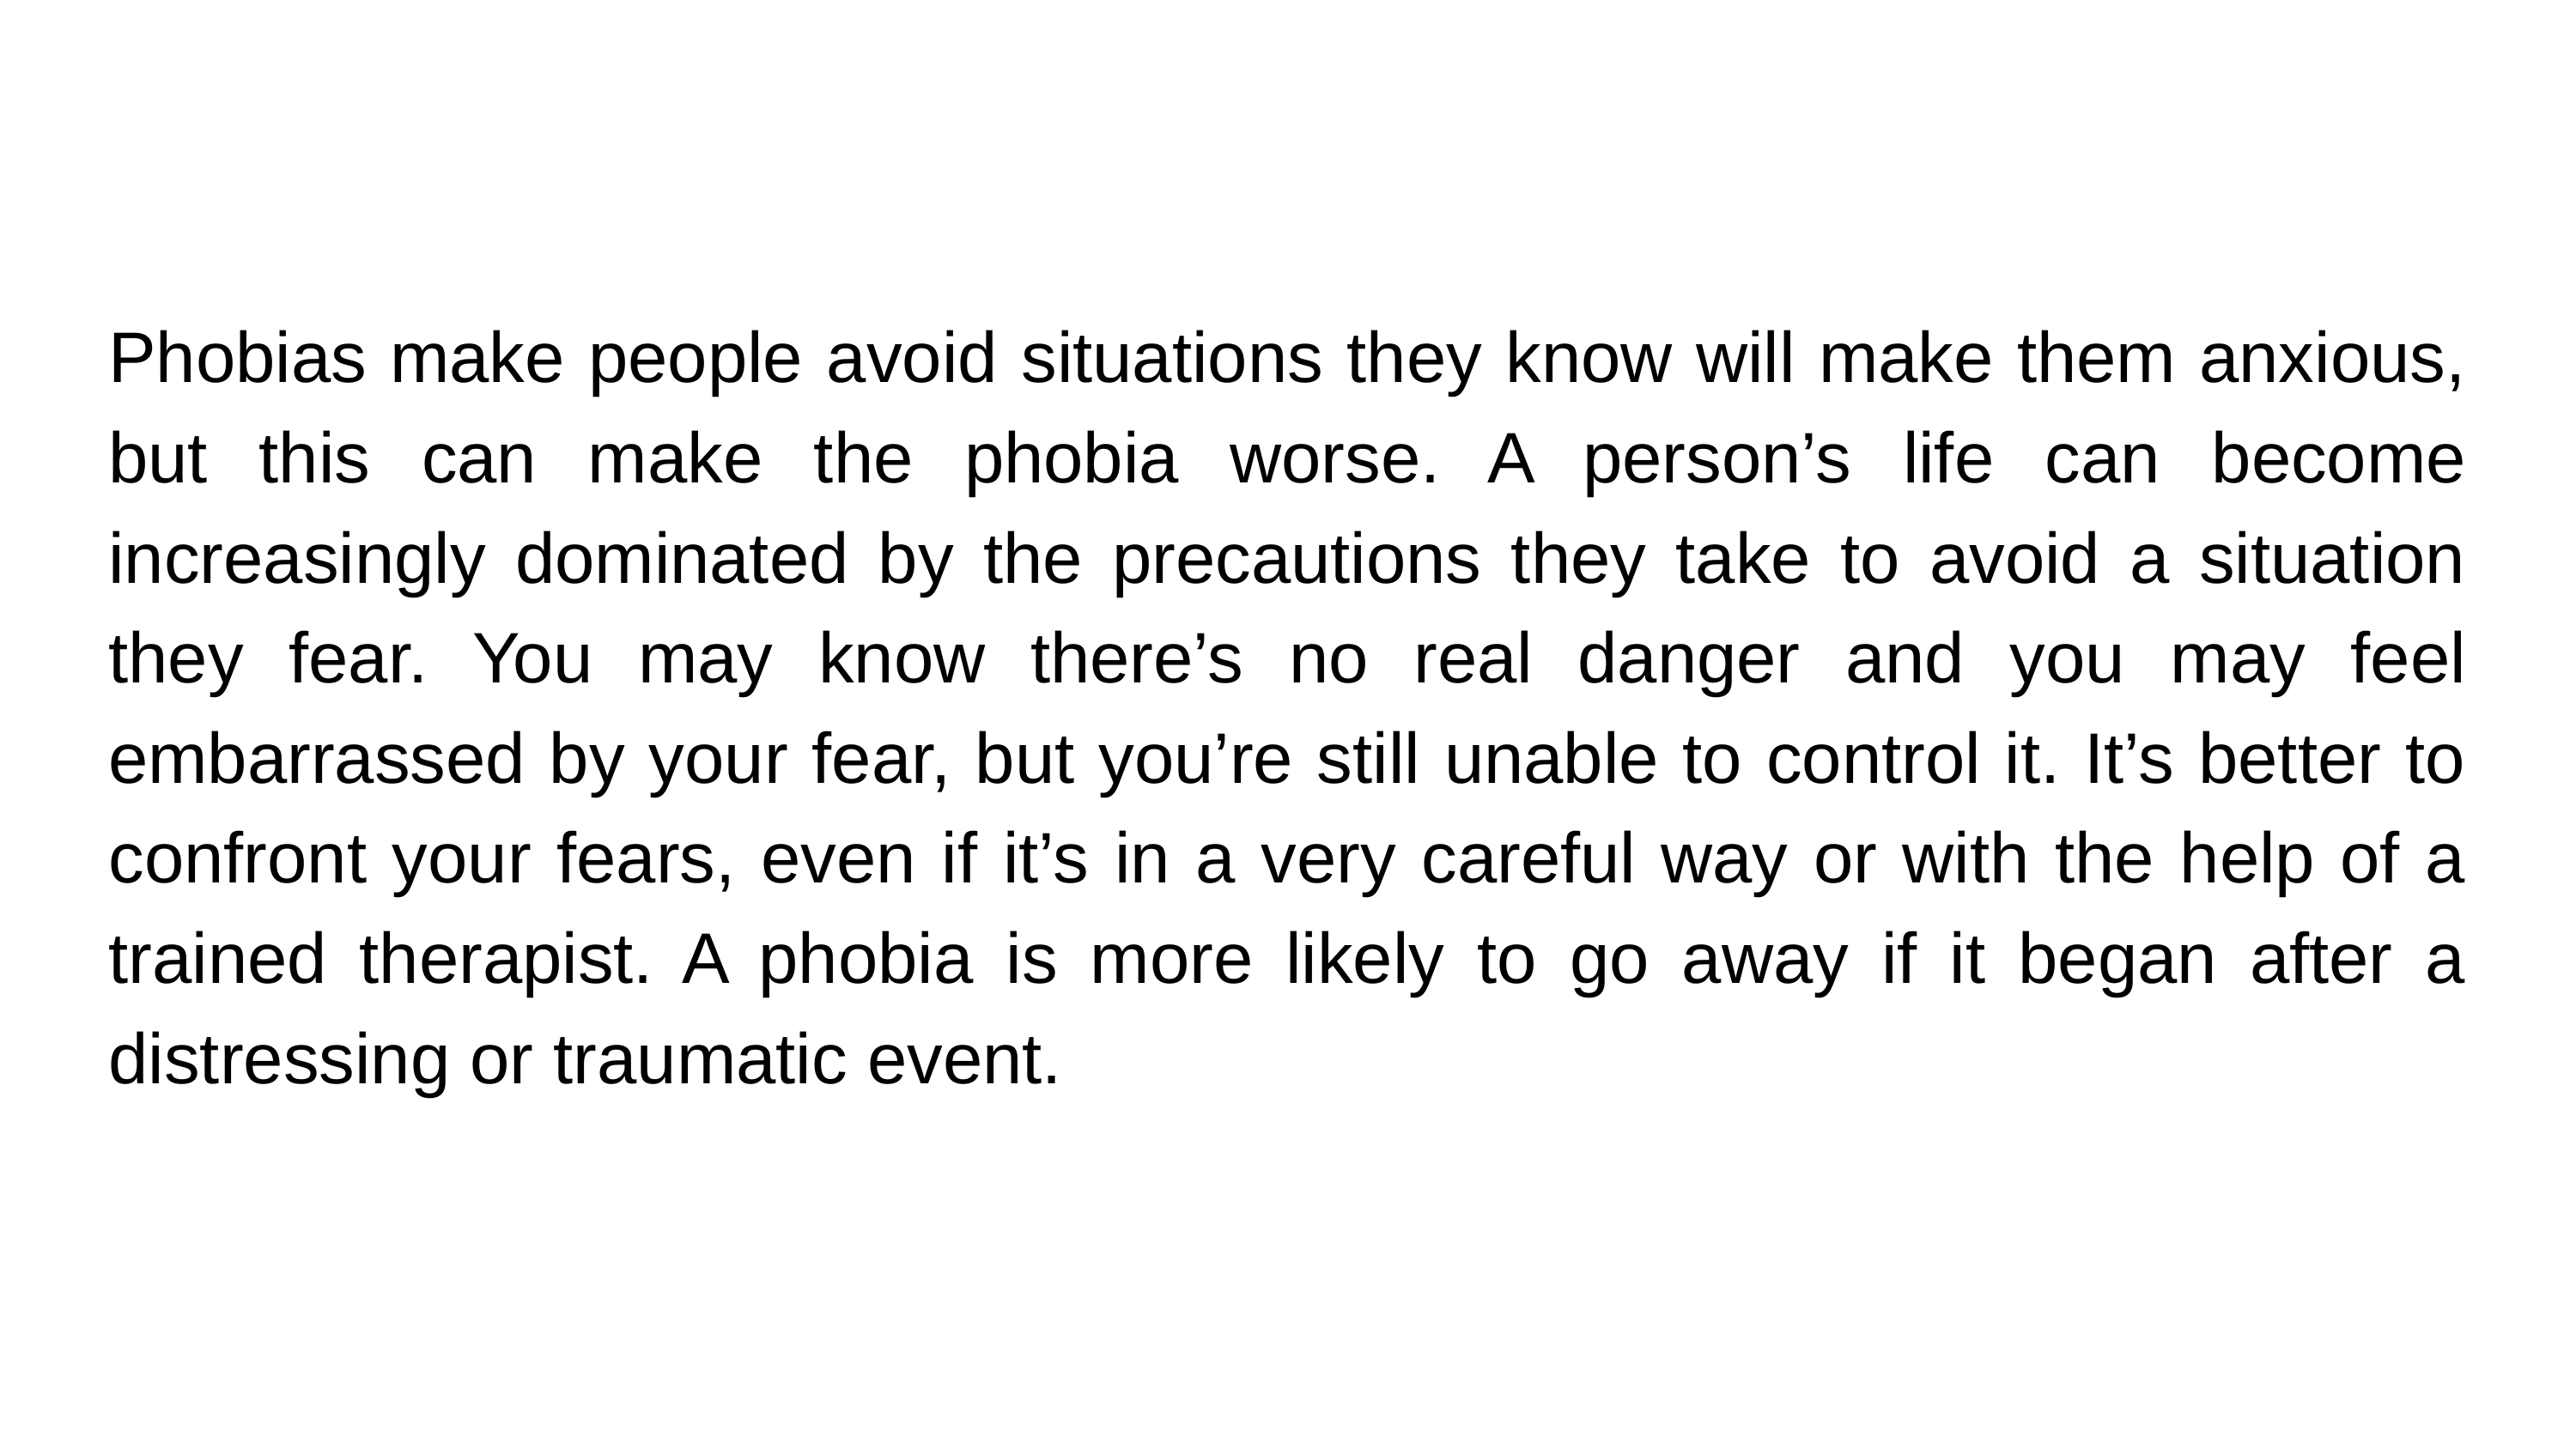

Phobias make people avoid situations they know will make them anxious, but this can make the phobia worse. A person’s life can become increasingly dominated by the precautions they take to avoid a situation they fear. You may know there’s no real danger and you may feel embarrassed by your fear, but you’re still unable to control it. It’s better to confront your fears, even if it’s in a very careful way or with the help of a trained therapist. A phobia is more likely to go away if it began after a distressing or traumatic event.